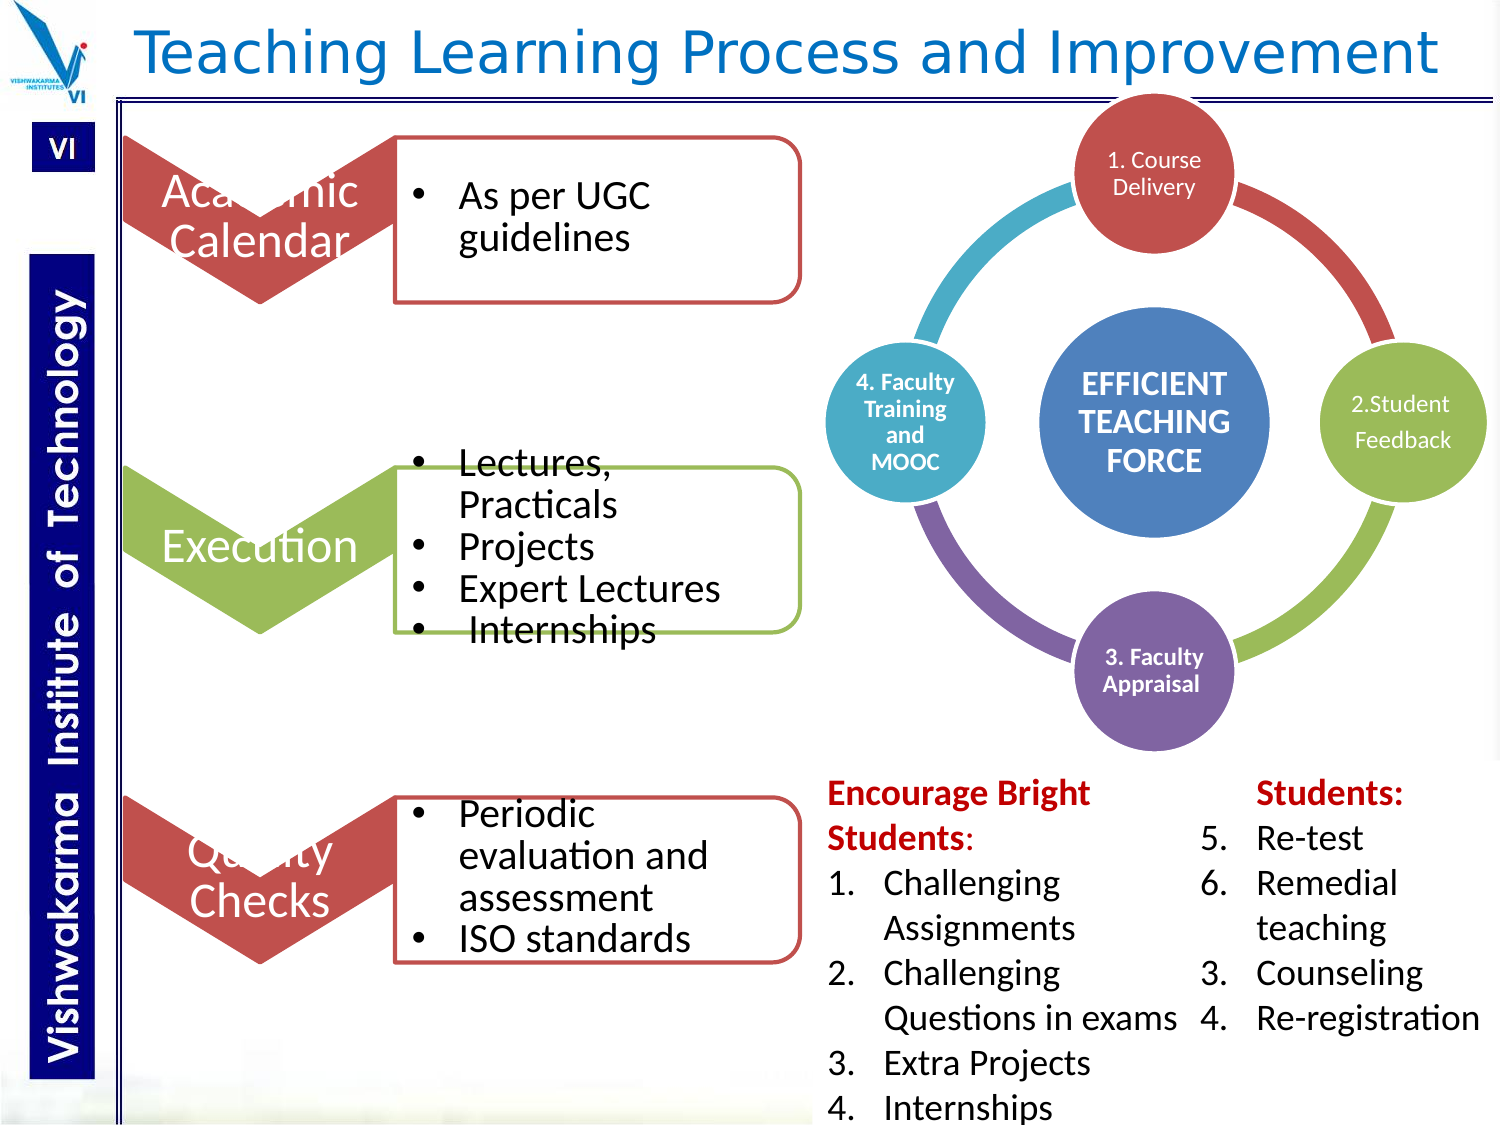

# Teaching Learning Process and Improvement
EFFICIENT TEACHING FORCE
1. Course Delivery
2.Student
Feedback
3. Faculty Appraisal
4. Faculty Training and MOOC
Academic Calendar
As per UGC guidelines
Execution
Lectures, Practicals
Quality Checks
Periodic evaluation and assessment
Expert Lectures
ISO standards
 Internships
Projects
Encourage Bright Students:
Challenging Assignments
Challenging  Questions in exams
Extra Projects
Internships

Support Weak Students:
Re-test
Remedial
	teaching
Counseling
Re-registration
23